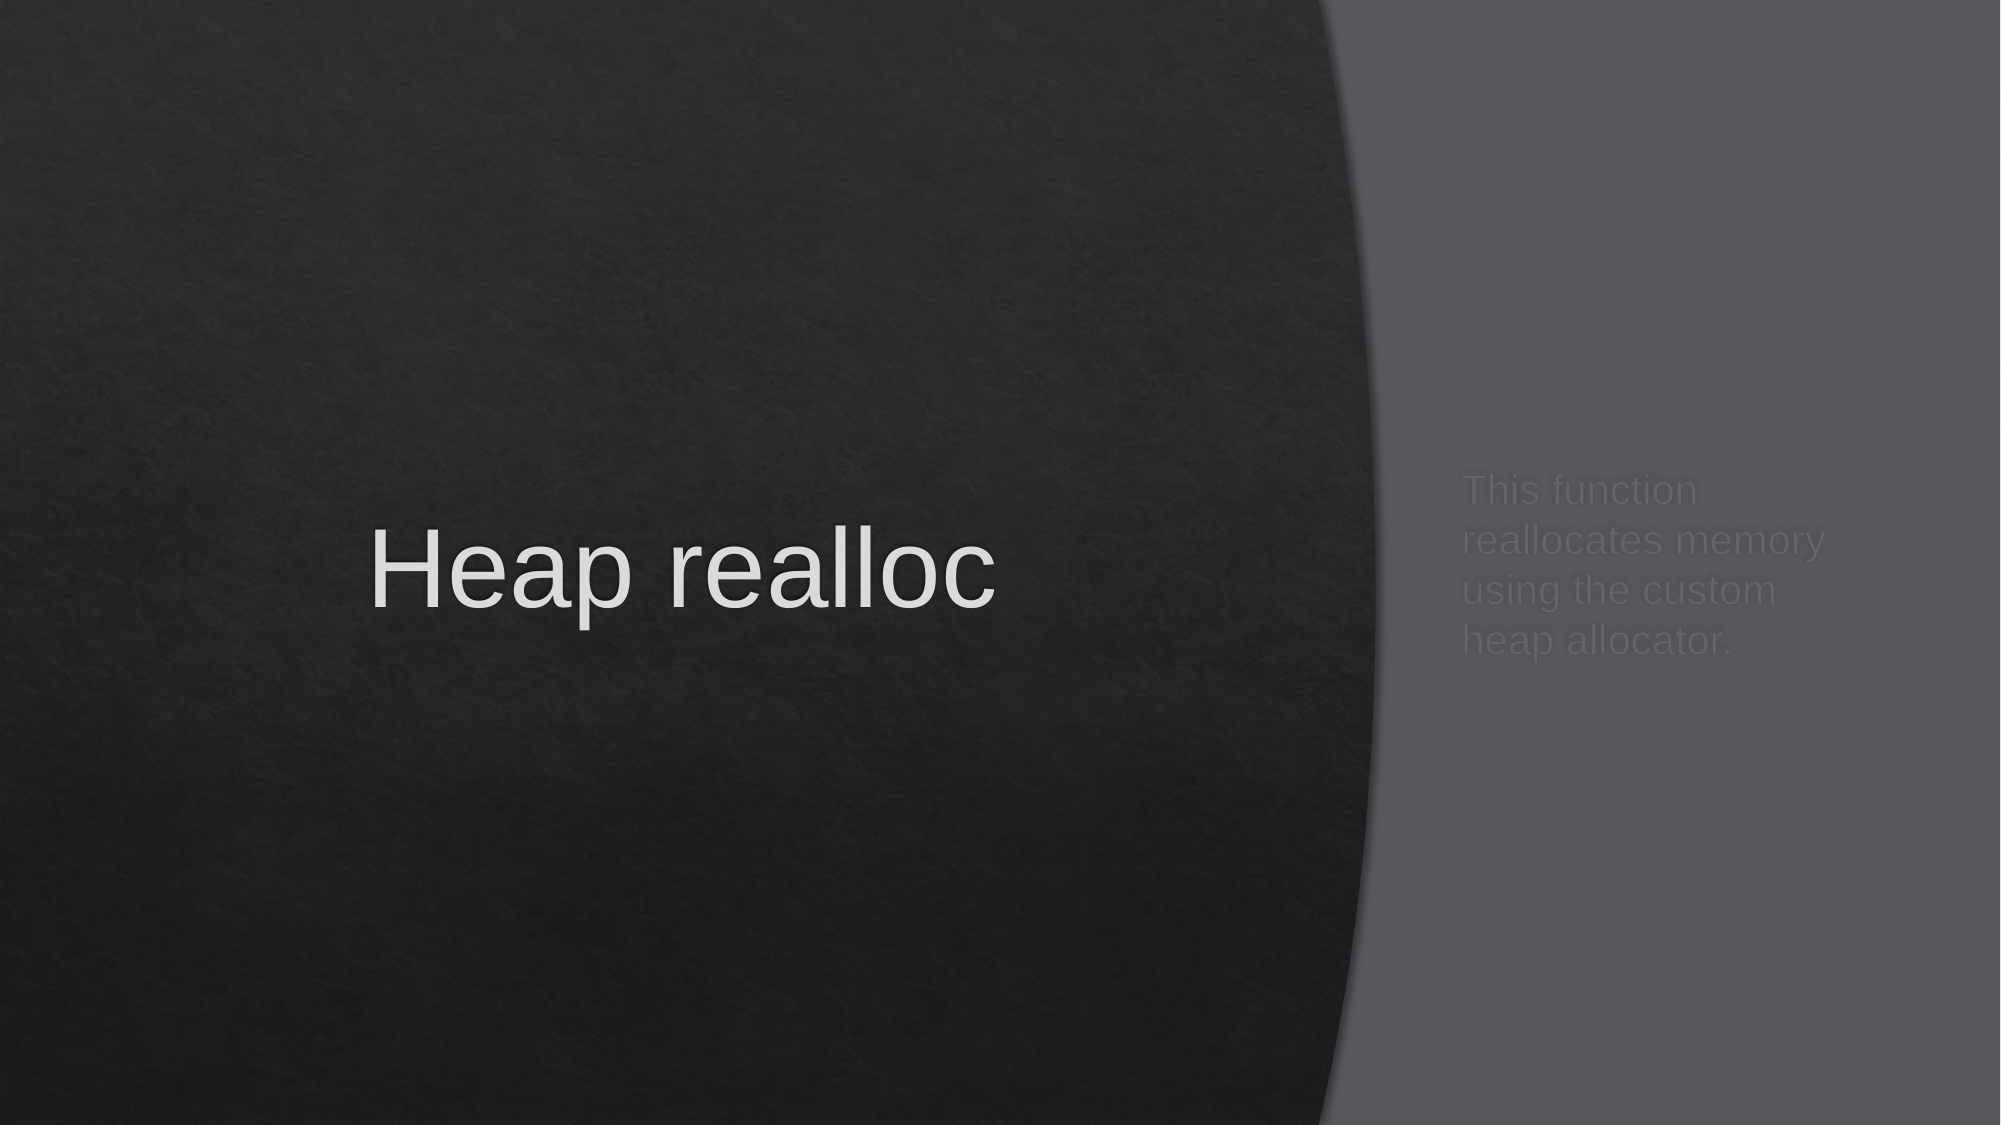

# Heap realloc
This function reallocates memory using the custom heap allocator.